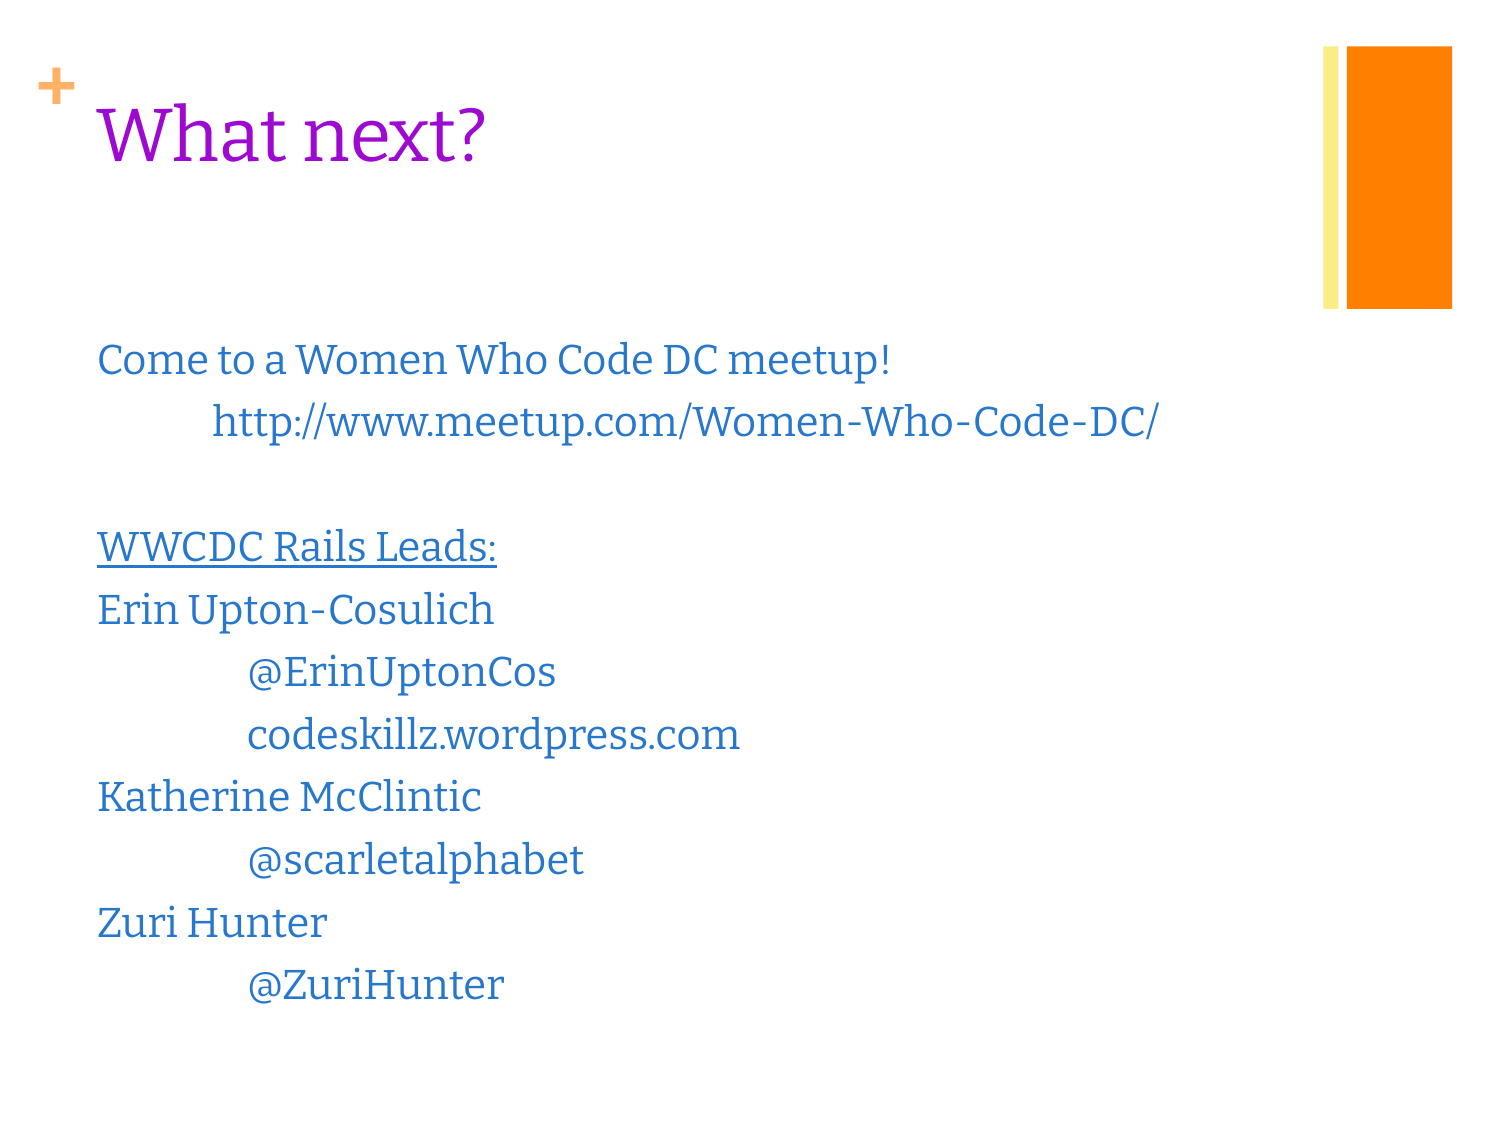

# What next?
Come to a Women Who Code DC meetup!
              http://www.meetup.com/Women-Who-Code-DC/

WWCDC Rails Leads:
Erin Upton-Cosulich
	@ErinUptonCos
	codeskillz.wordpress.com
Katherine McClintic
	@scarletalphabet
Zuri Hunter
	@ZuriHunter